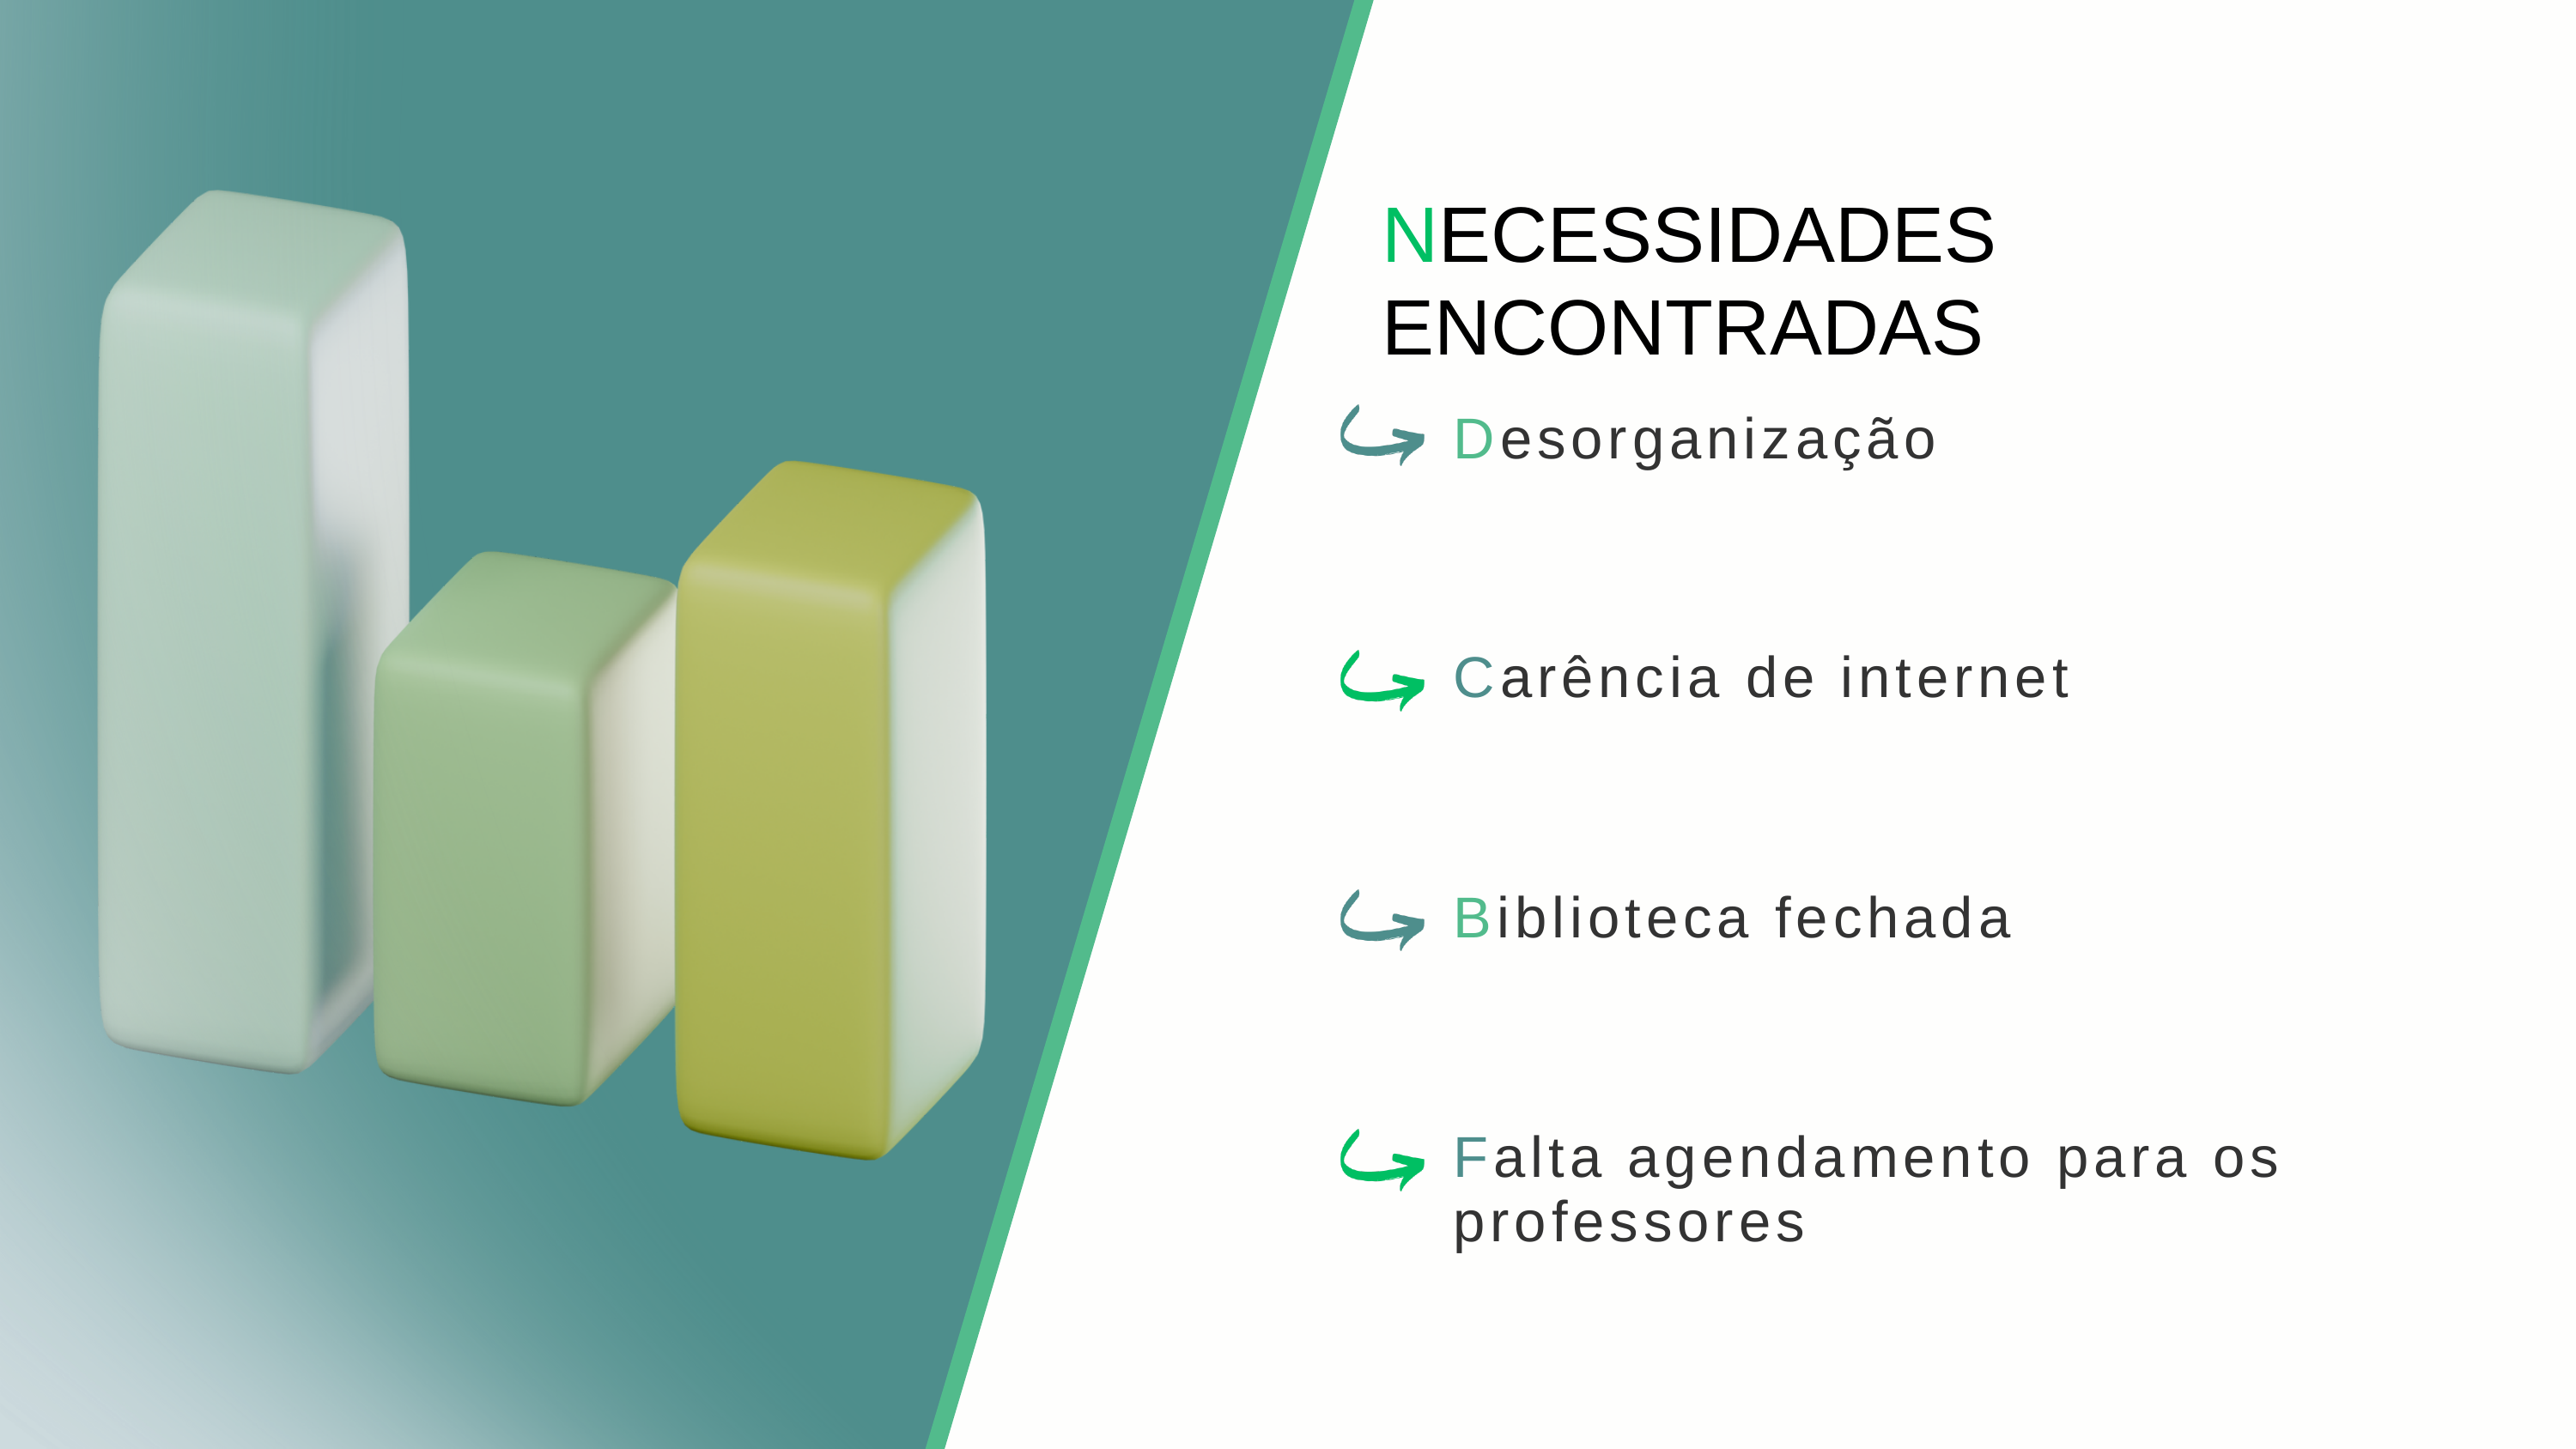

NECESSIDADES ENCONTRADAS

Desorganização
Carência de internet

Biblioteca fechada

Falta agendamento para os professores